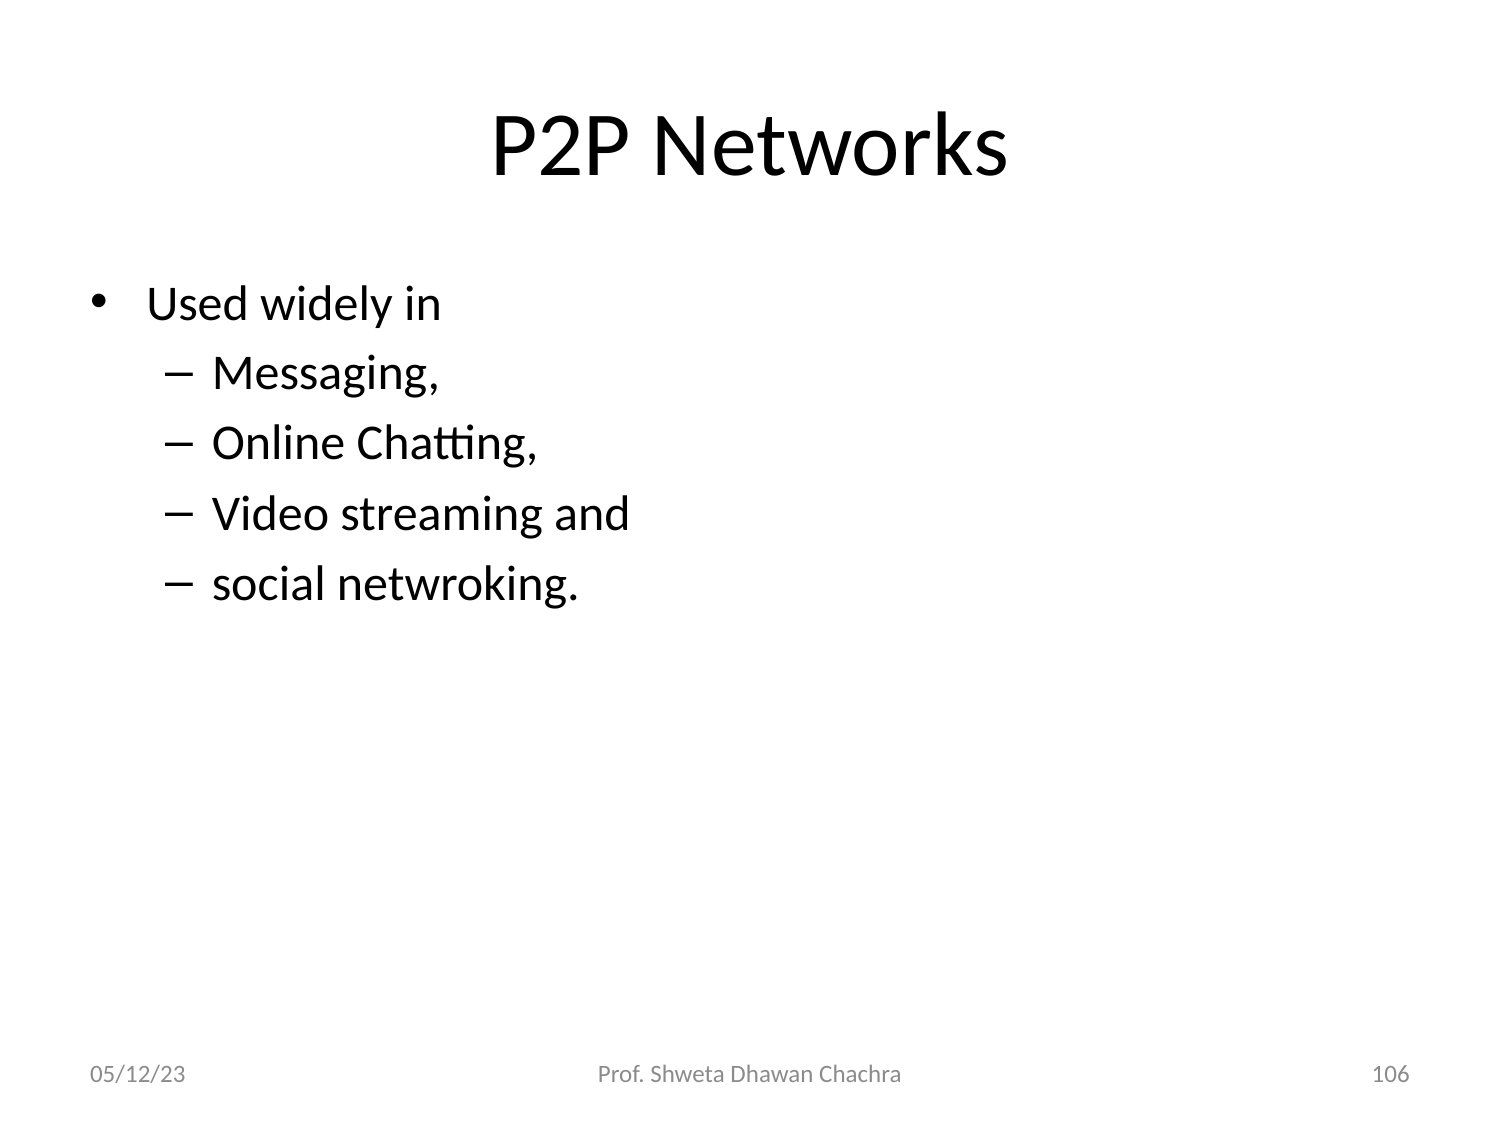

# P2P Networks
Used widely in
Messaging,
Online Chatting,
Video streaming and
social netwroking.
05/12/23
Prof. Shweta Dhawan Chachra
106